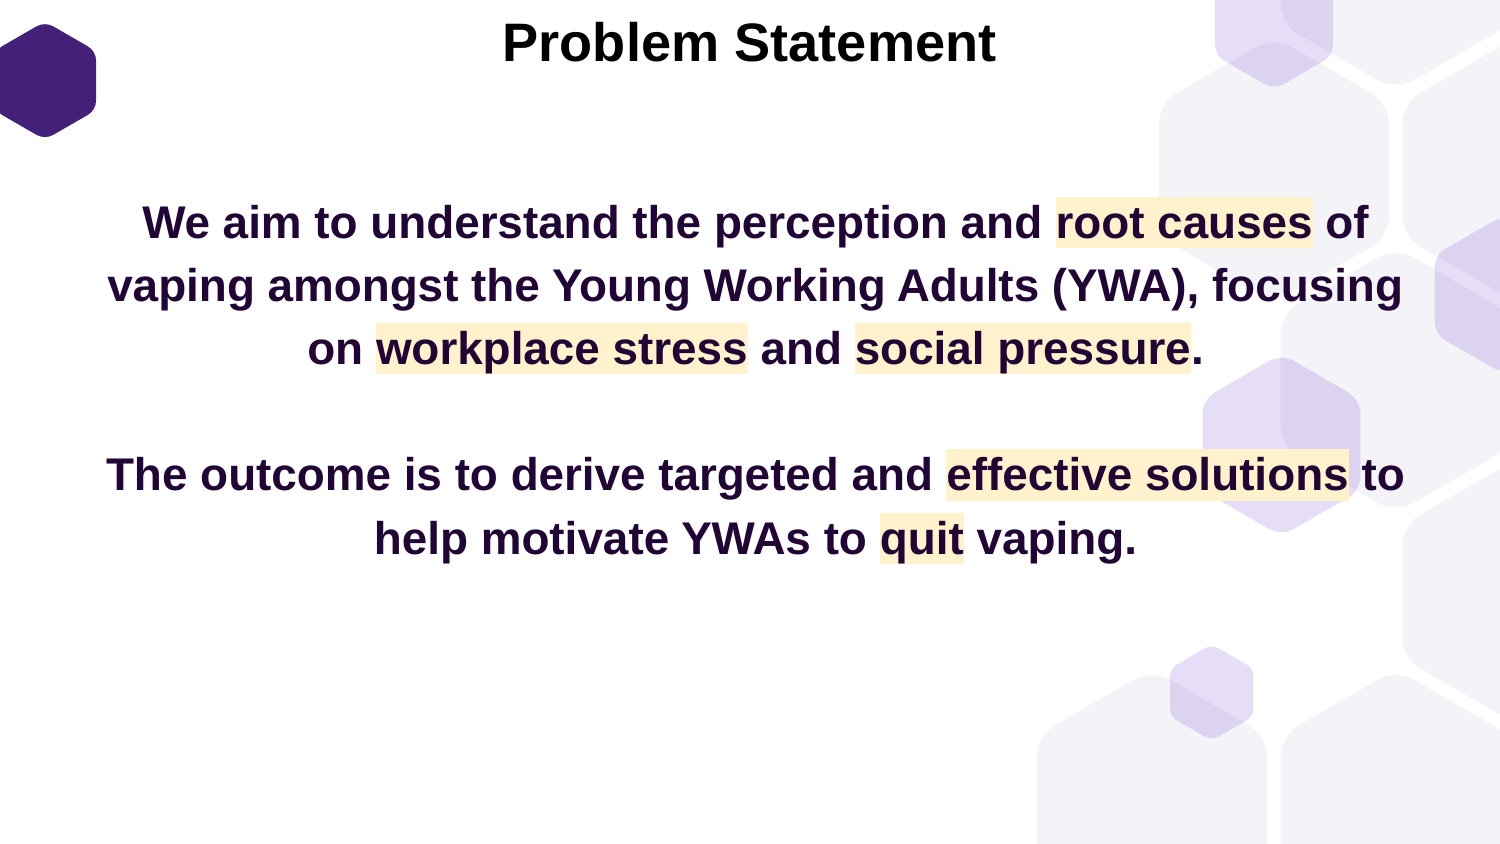

Problem Statement
We aim to understand the perception and root causes of vaping amongst the Young Working Adults (YWA), focusing on workplace stress and social pressure.

The outcome is to derive targeted and effective solutions to help motivate YWAs to quit vaping.